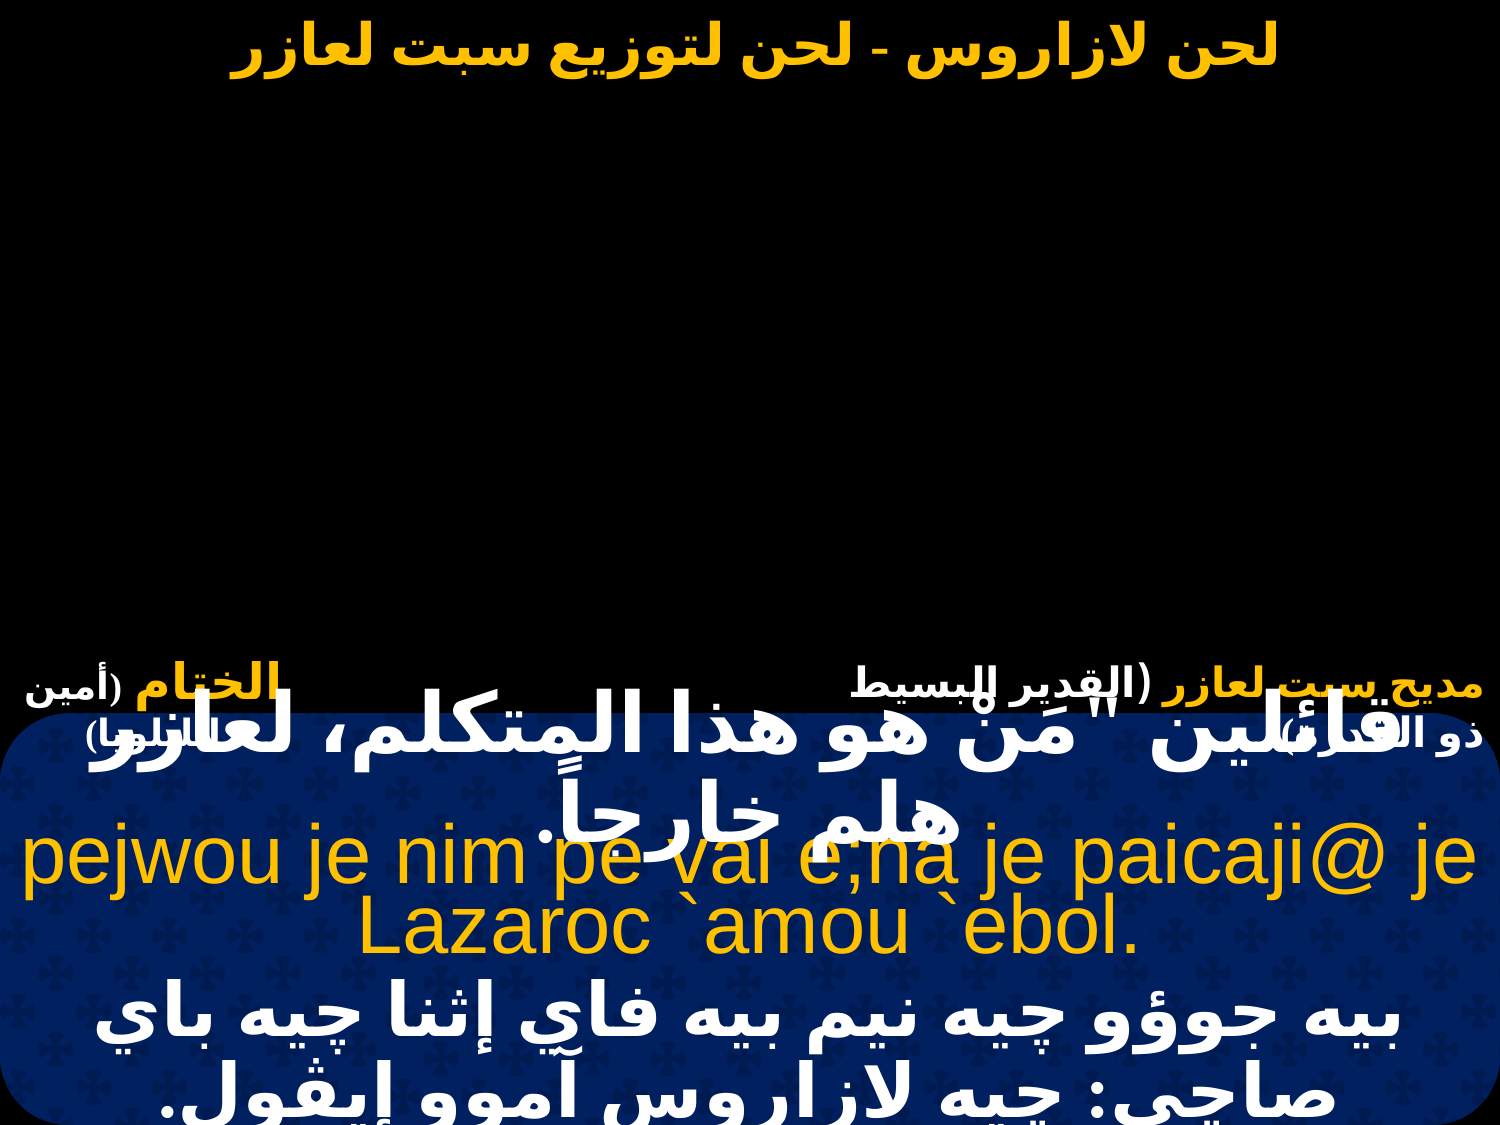

#
قائلين "مَنْ هو هذا المتكلم، لعازر هلم خارجاً.
pejwou je nim pe vai e;na je paicaji@ je Lazaroc `amou `ebol.
بيه جوؤو چيه نيم بيه فاي إثنا چيه باي صاچي: چيه لازاروس آموو إيڤول.